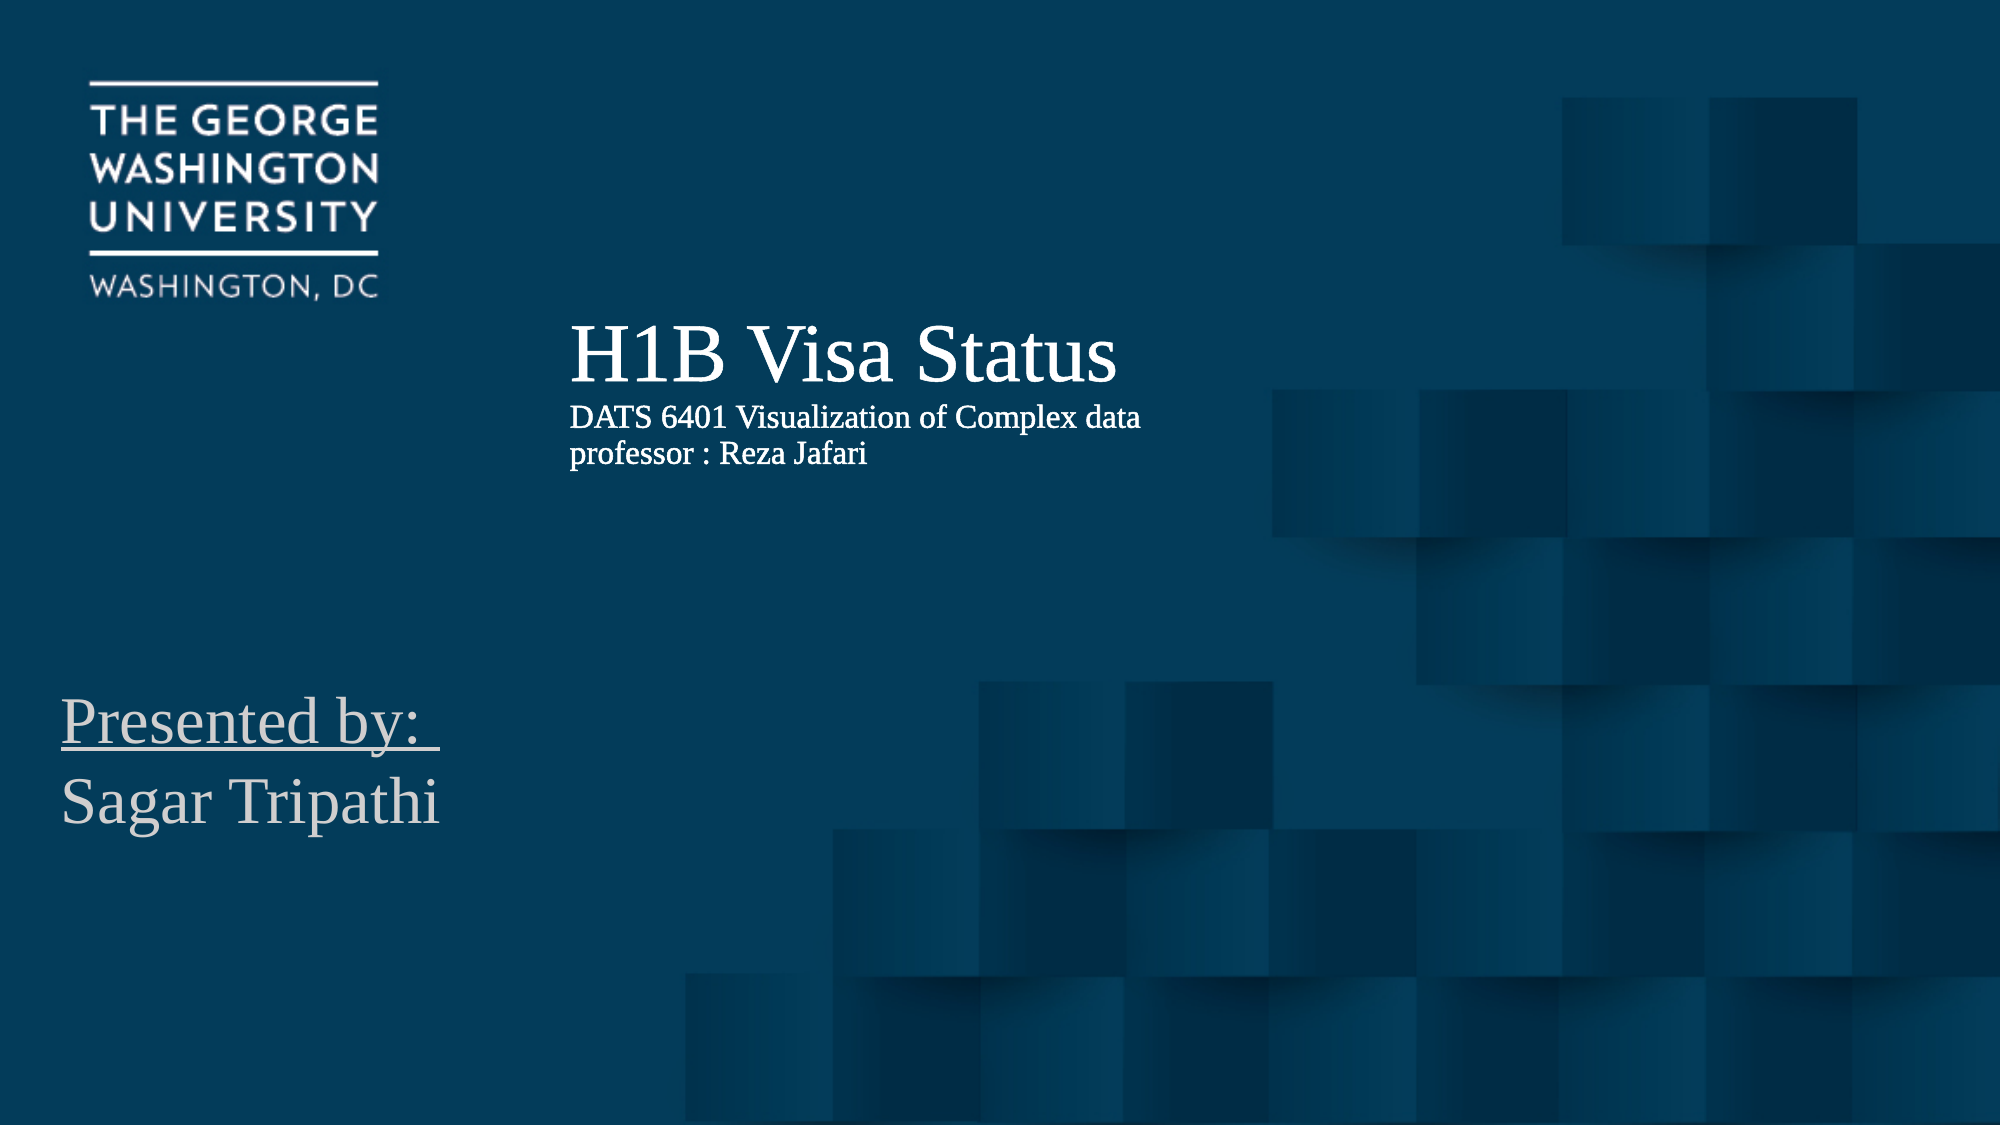

# H1B Visa Status DATS 6401 Visualization of Complex data professor : Reza Jafari
Presented by:
Sagar Tripathi